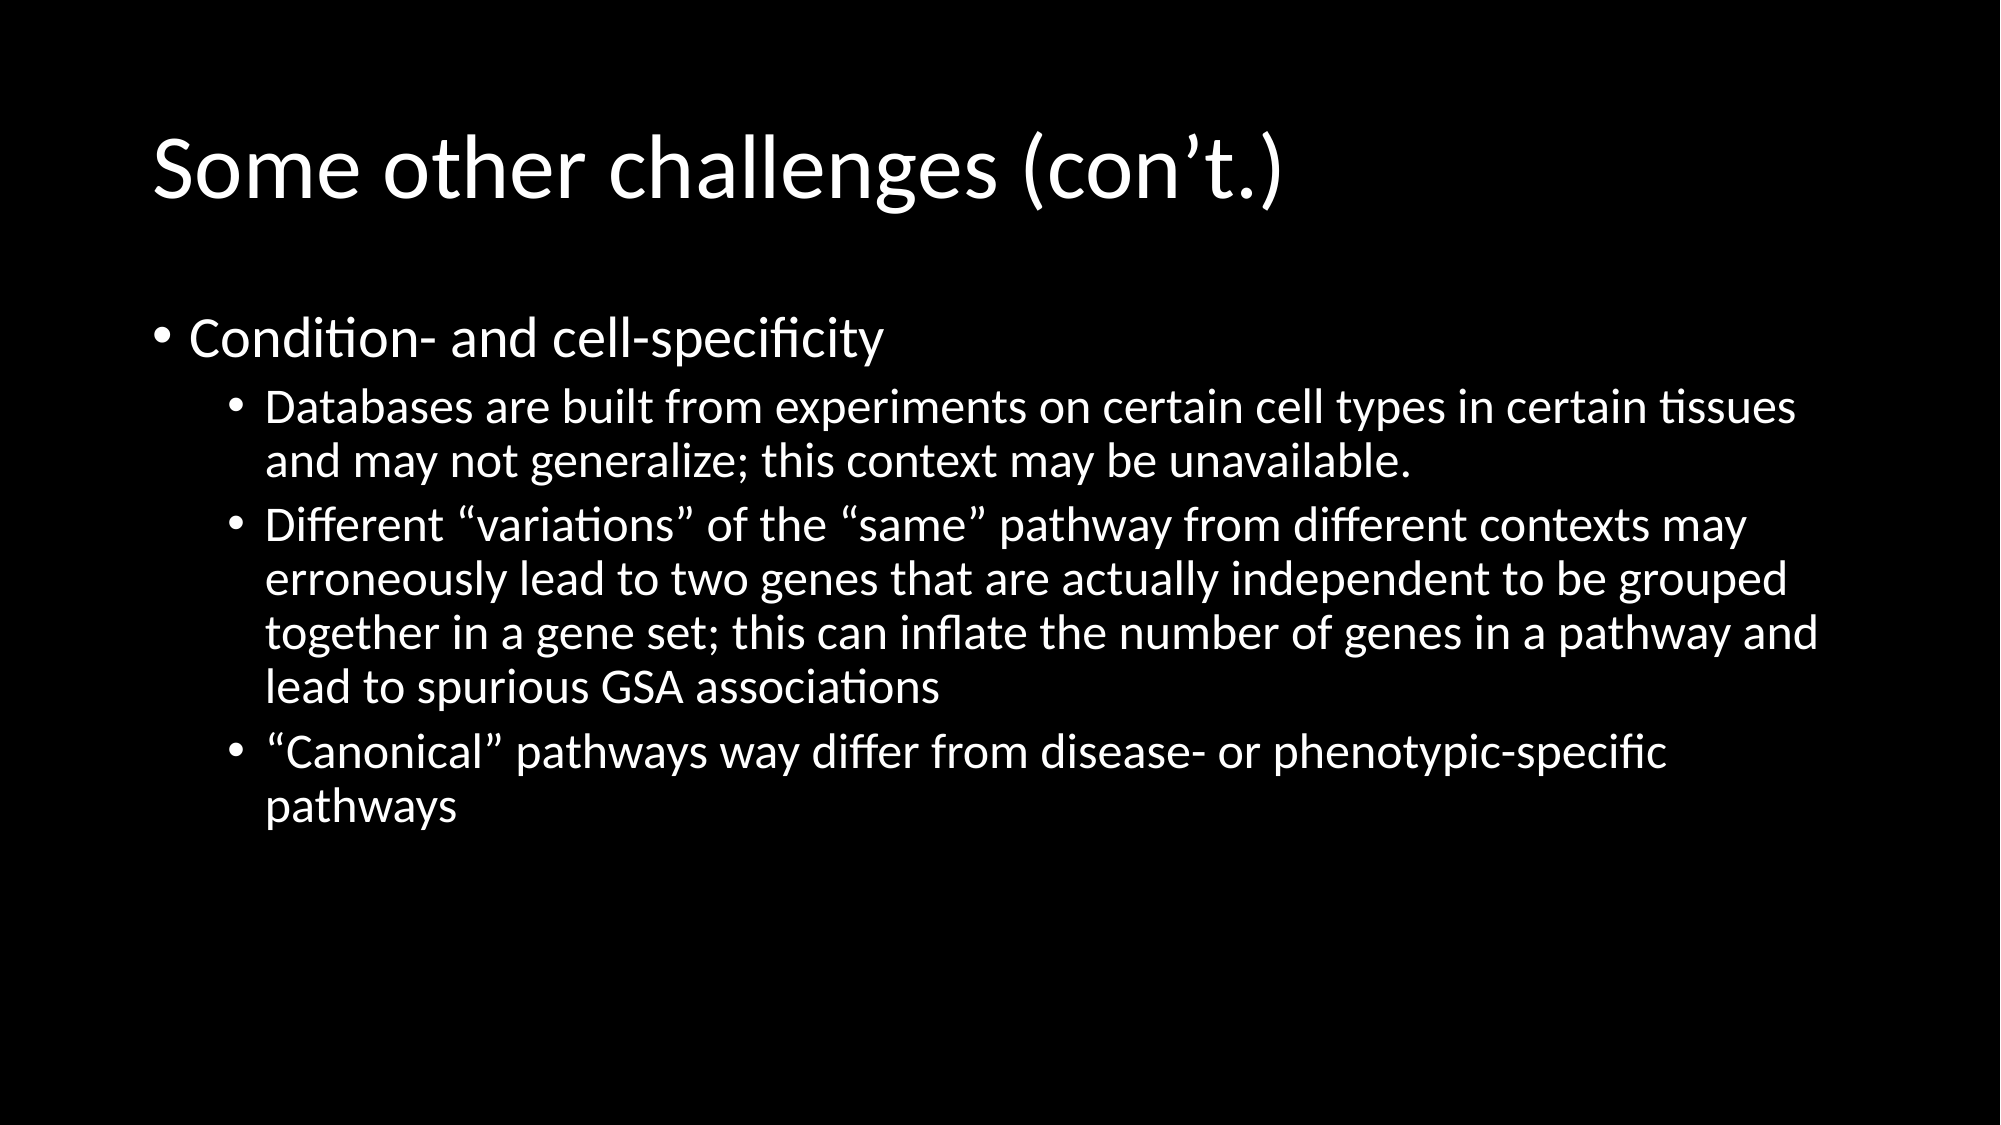

# Some other challenges (con’t.)
Condition- and cell-specificity
Databases are built from experiments on certain cell types in certain tissues and may not generalize; this context may be unavailable.
Different “variations” of the “same” pathway from different contexts may erroneously lead to two genes that are actually independent to be grouped together in a gene set; this can inflate the number of genes in a pathway and lead to spurious GSA associations
“Canonical” pathways way differ from disease- or phenotypic-specific pathways